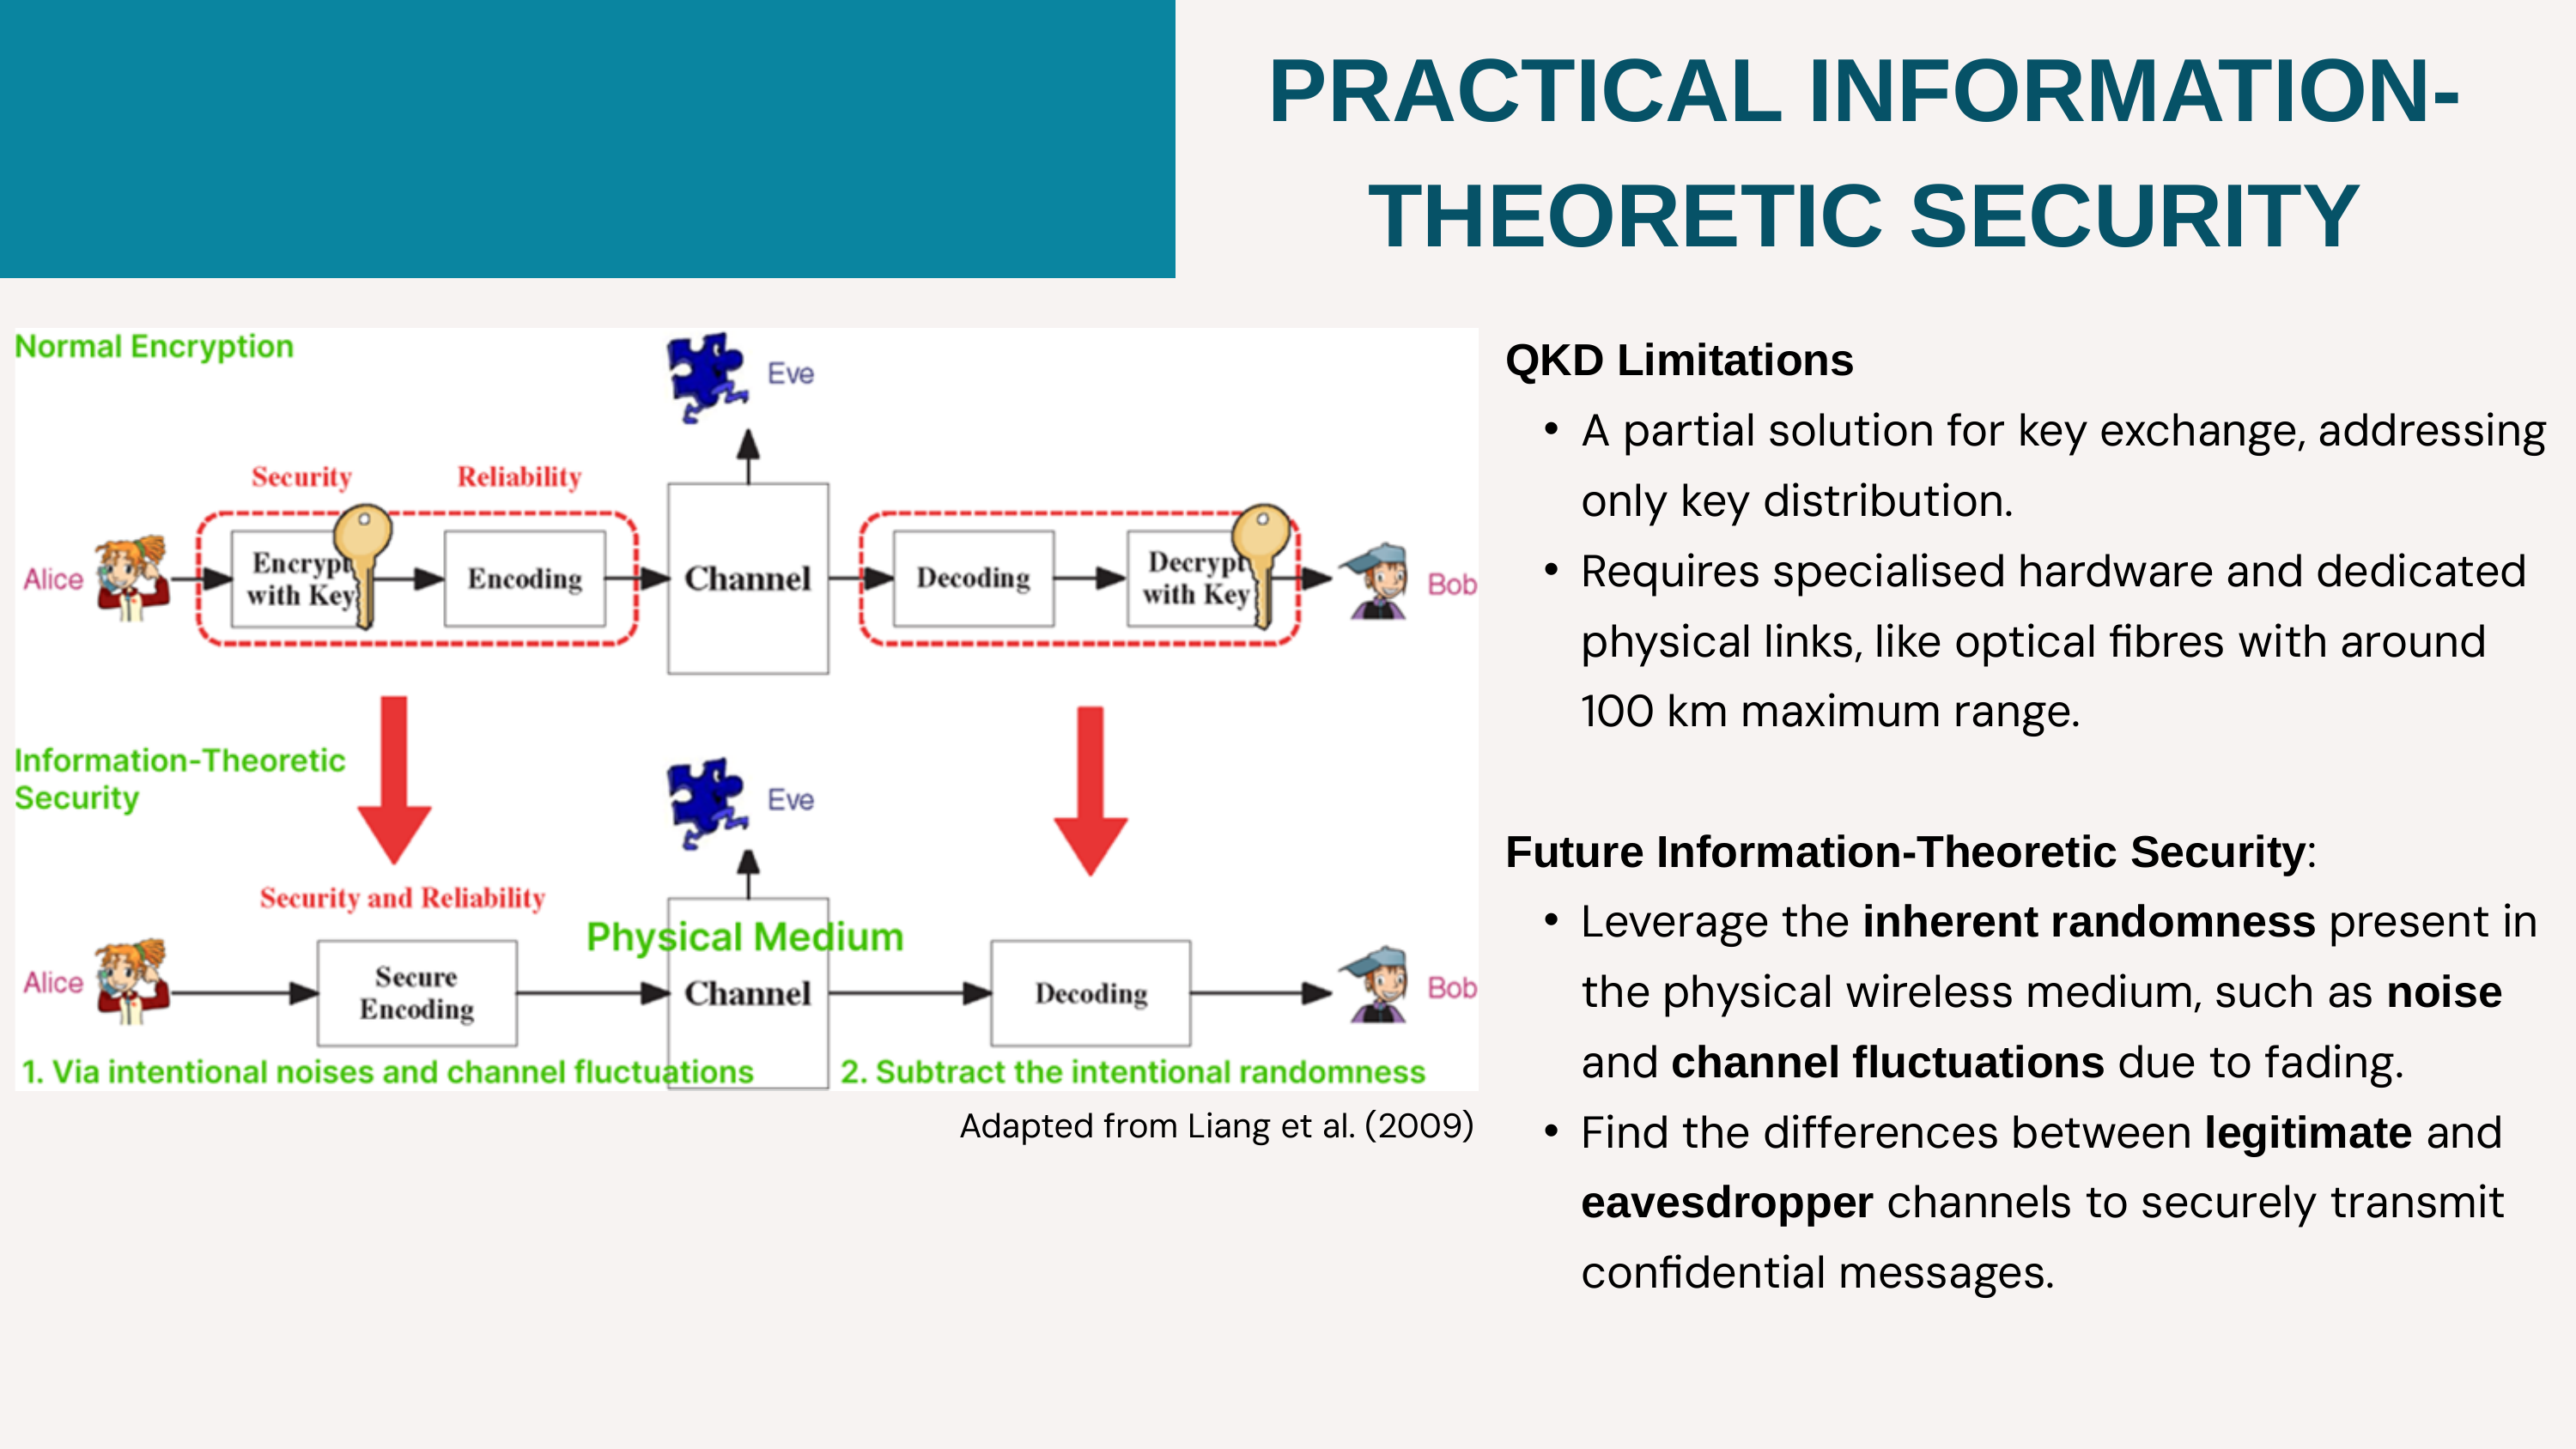

PRACTICAL INFORMATION-THEORETIC SECURITY
QKD Limitations
A partial solution for key exchange, addressing only key distribution.
Requires specialised hardware and dedicated physical links, like optical fibres with around 100 km maximum range.

Future Information-Theoretic Security:
Leverage the inherent randomness present in the physical wireless medium, such as noise and channel fluctuations due to fading.
Find the differences between legitimate and eavesdropper channels to securely transmit confidential messages.

Adapted from Liang et al. (2009)